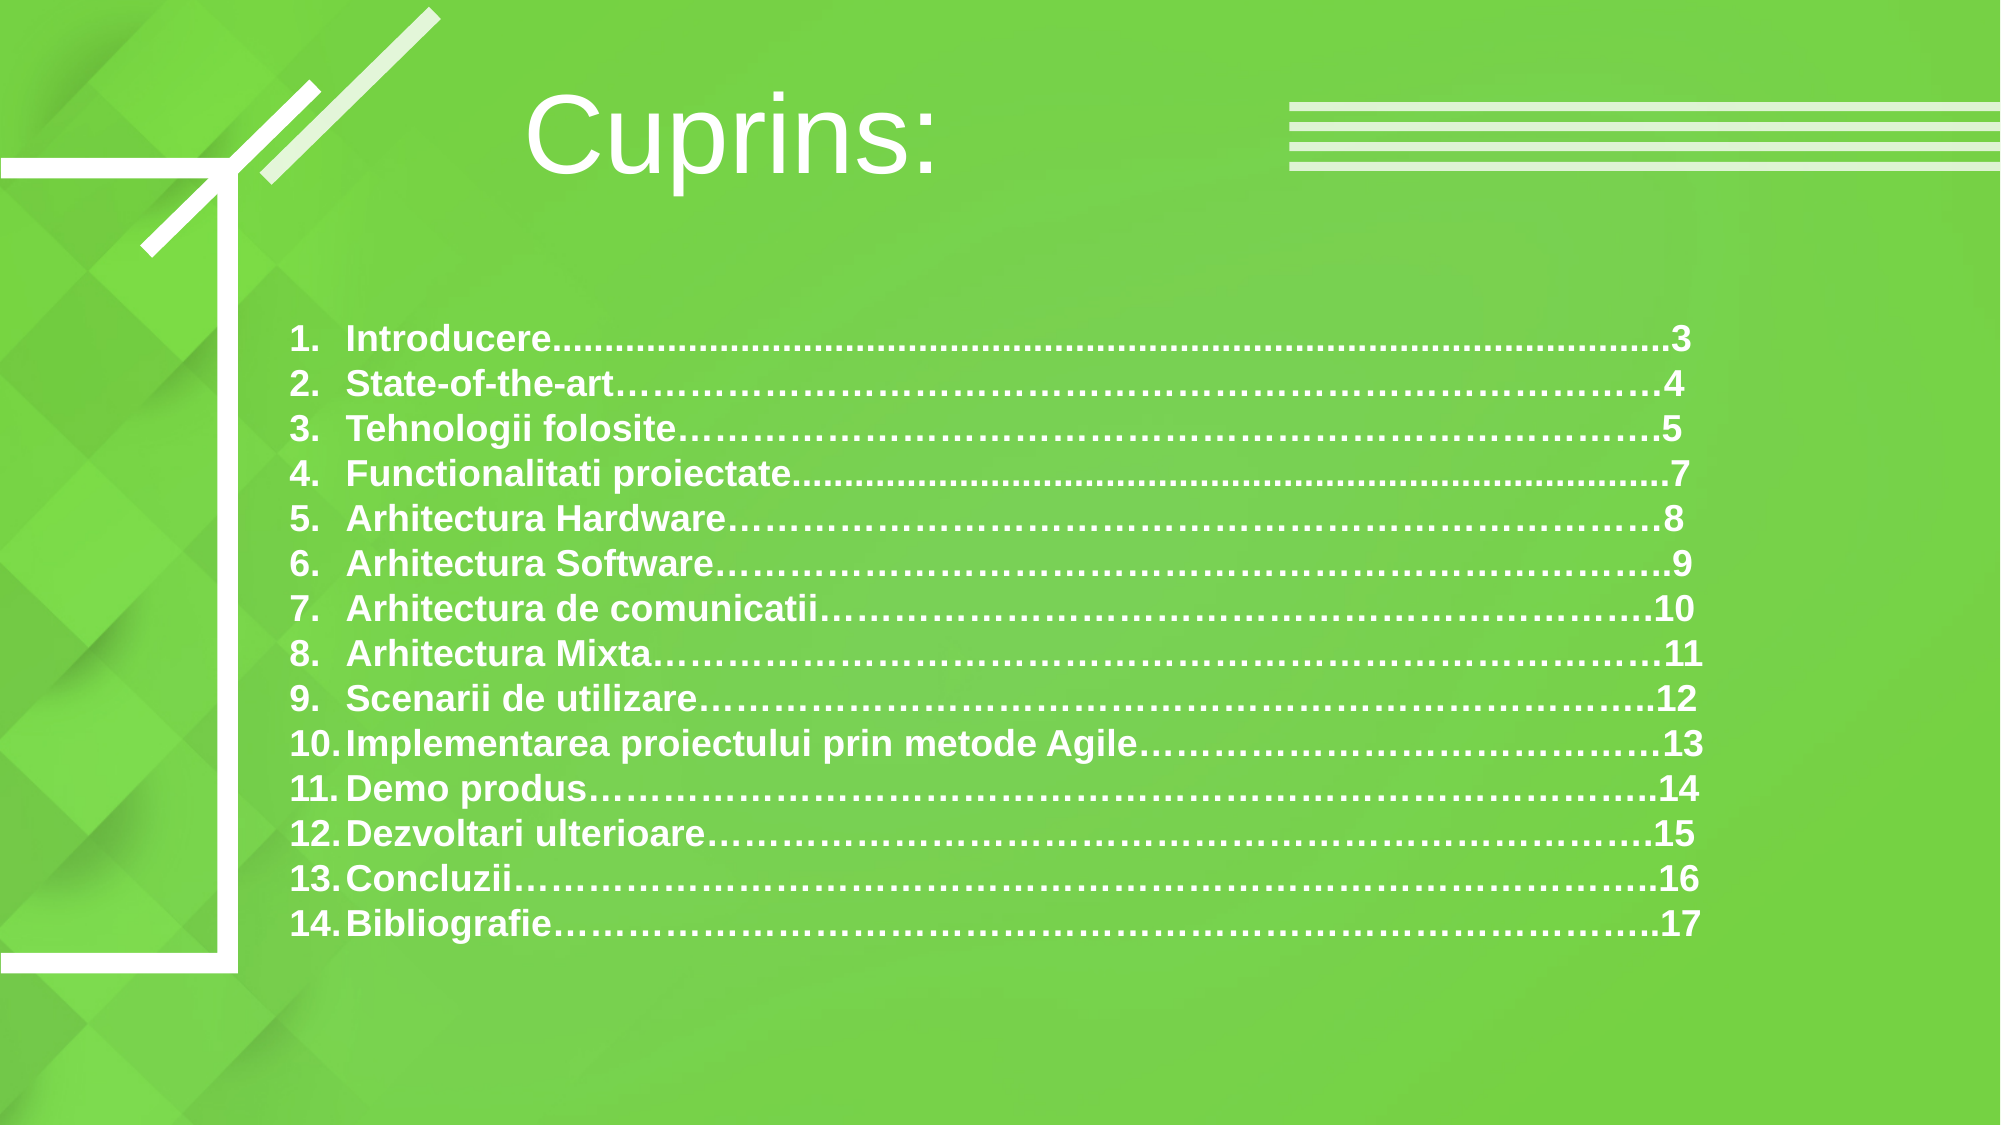

Cuprins:

Introducere...........................................................................................................3
State-of-the-art…………………………………………………………………………4
Tehnologii folosite…………………………………………………………………….5
Functionalitati proiectate....................................................................................7
Arhitectura Hardware…………………………………………………………………8
Arhitectura Software…………………………………………………………………..9
Arhitectura de comunicatii………………………………………………………….10
Arhitectura Mixta………………………………………………………………………11
Scenarii de utilizare…………………………………………………………………..12
Implementarea proiectului prin metode Agile……………………………………13
Demo produs…………………………………………………………………………..14
Dezvoltari ulterioare………………………………………………………………….15
Concluzii………………………………………………………………………………..16
Bibliografie……………………………………………………………………………..17